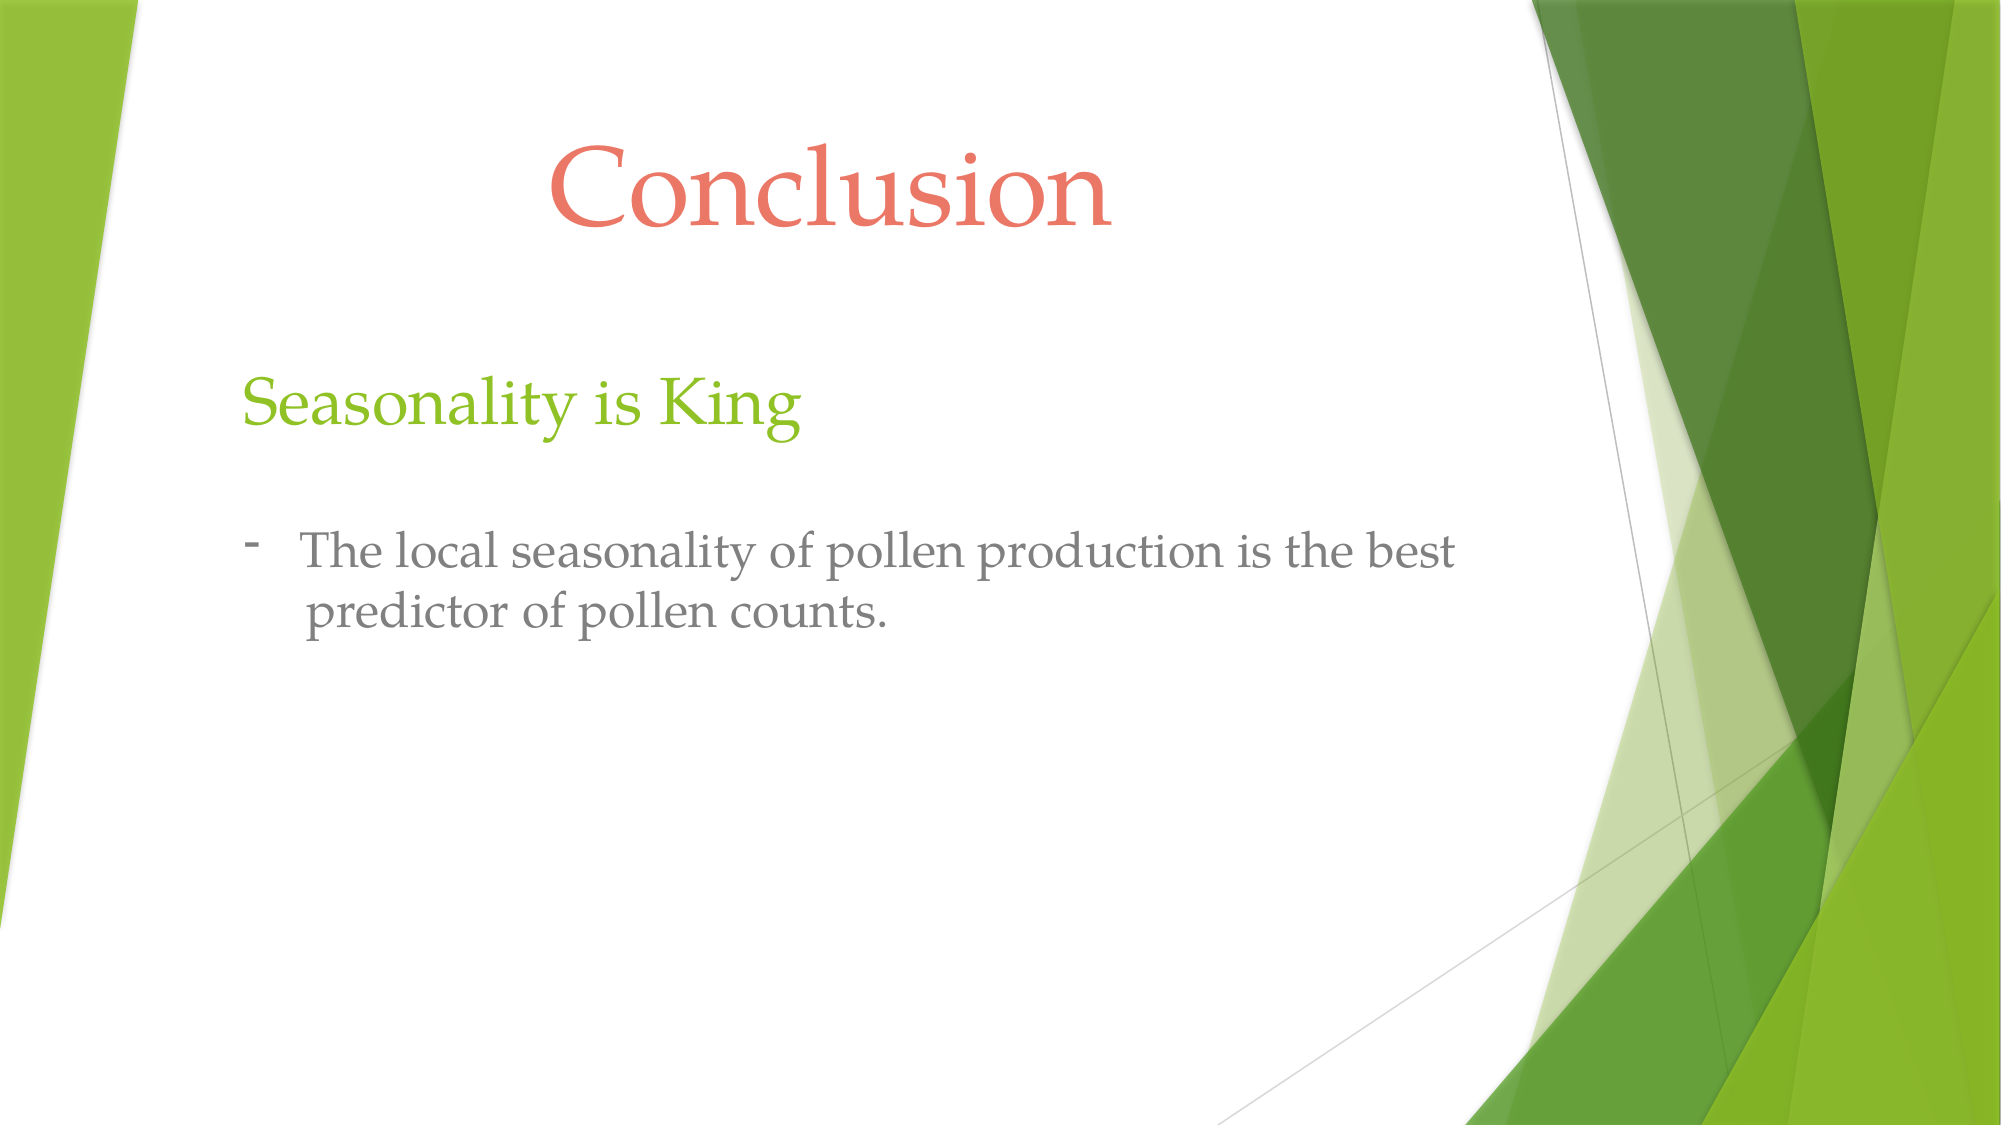

# Conclusion
Seasonality is King

The local seasonality of pollen production is the best
     predictor of pollen counts.